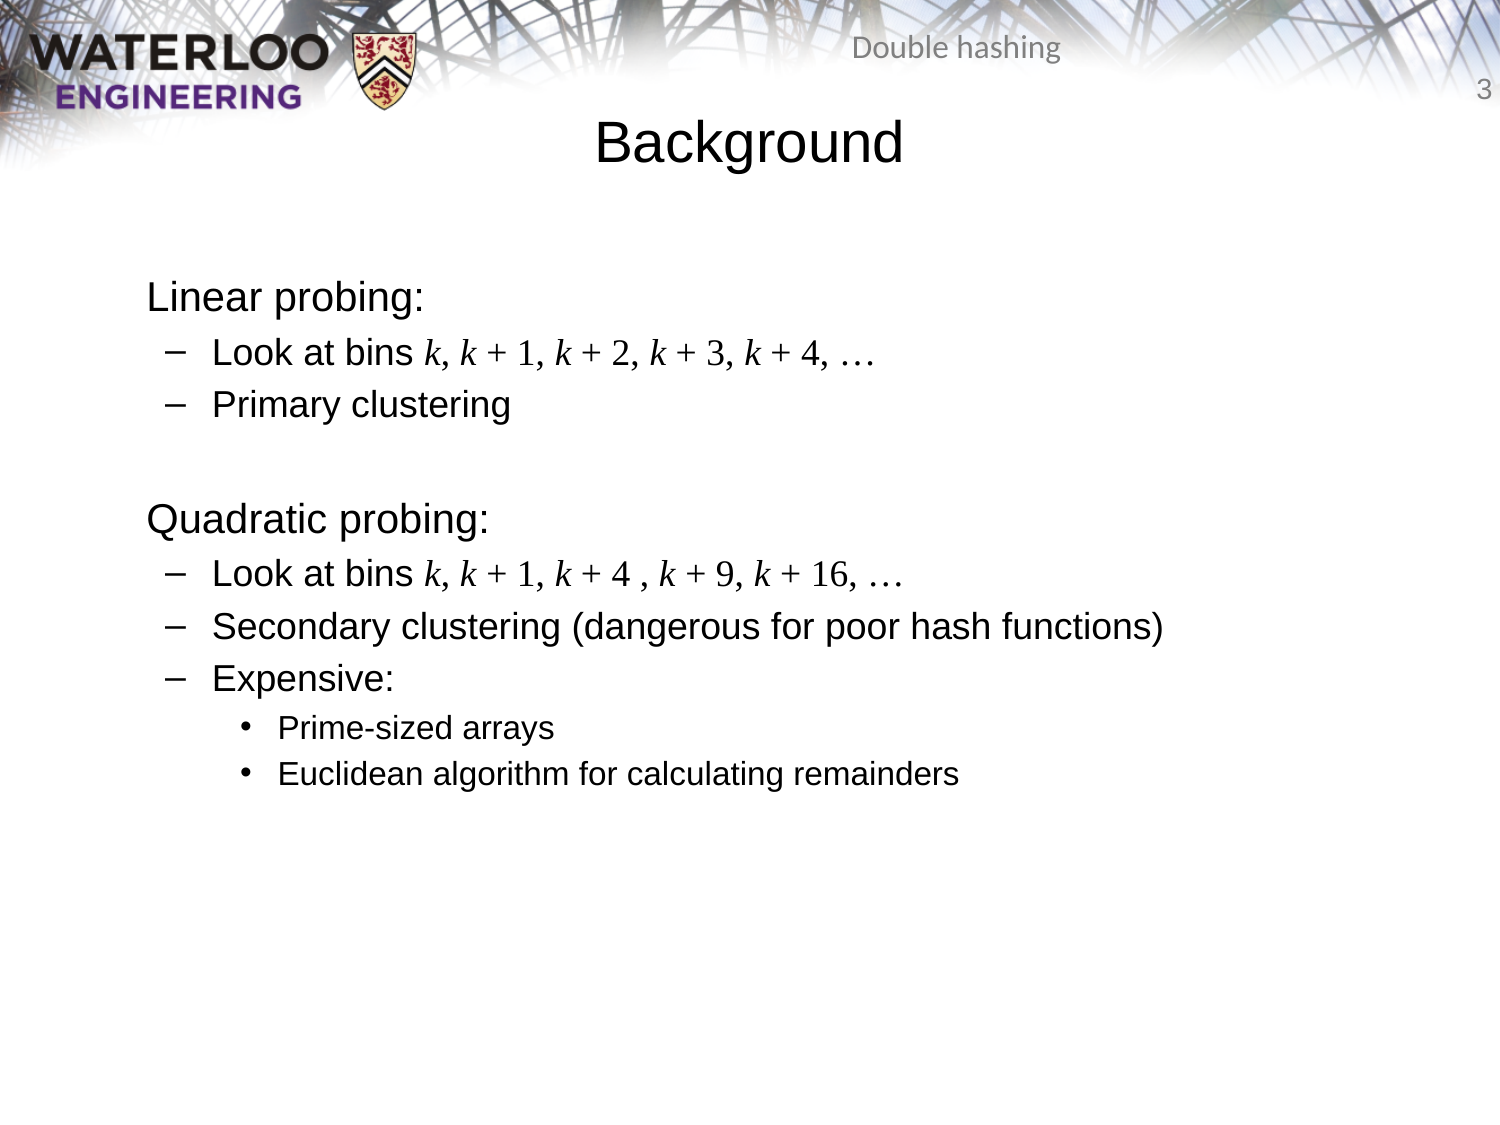

# Background
	Linear probing:
Look at bins k, k + 1, k + 2, k + 3, k + 4, …
Primary clustering

	Quadratic probing:
Look at bins k, k + 1, k + 4 , k + 9, k + 16, …
Secondary clustering (dangerous for poor hash functions)
Expensive:
Prime-sized arrays
Euclidean algorithm for calculating remainders